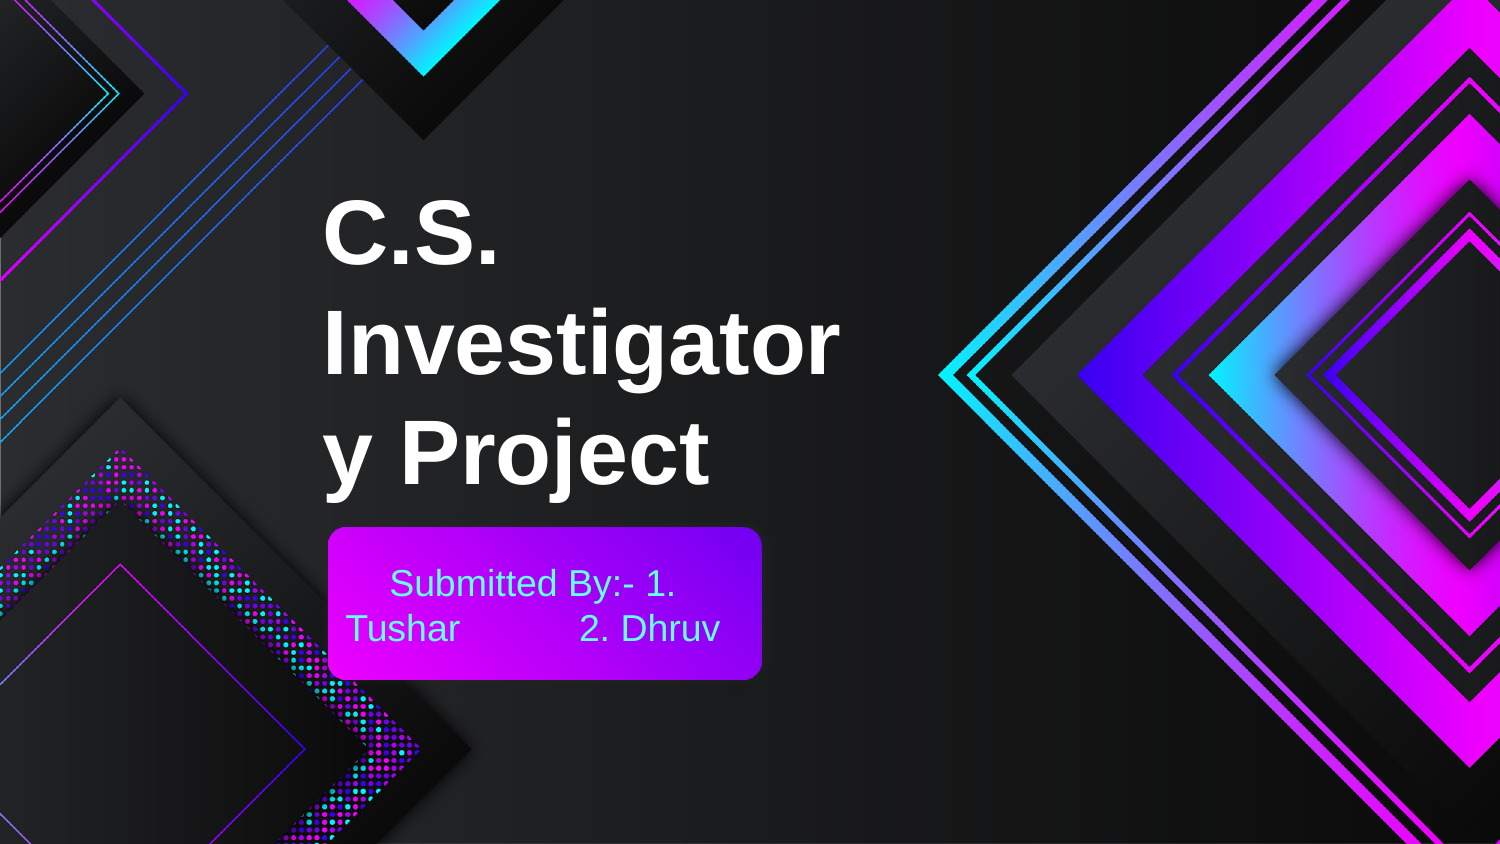

# C.S. Investigatory Project

Submitted By:- 1. Tushar 	        2. Dhruv